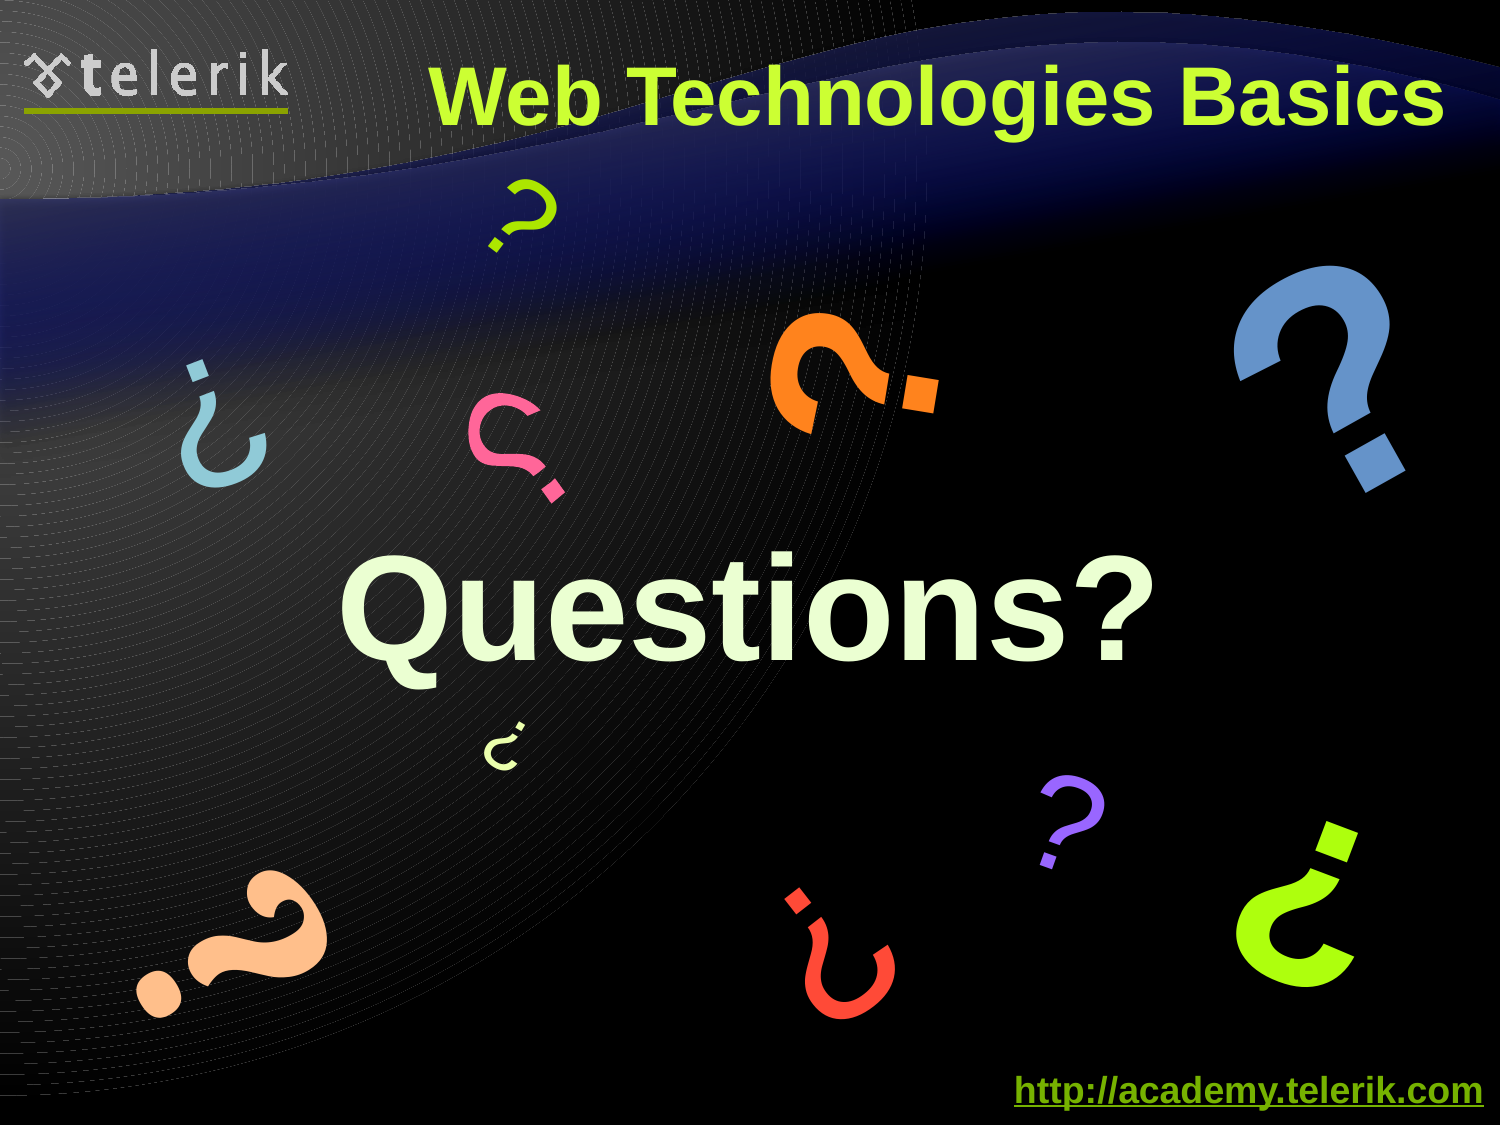

# Web Technologies Basics
?
?
?
?
?
Questions?
?
?
?
?
?
http://academy.telerik.com